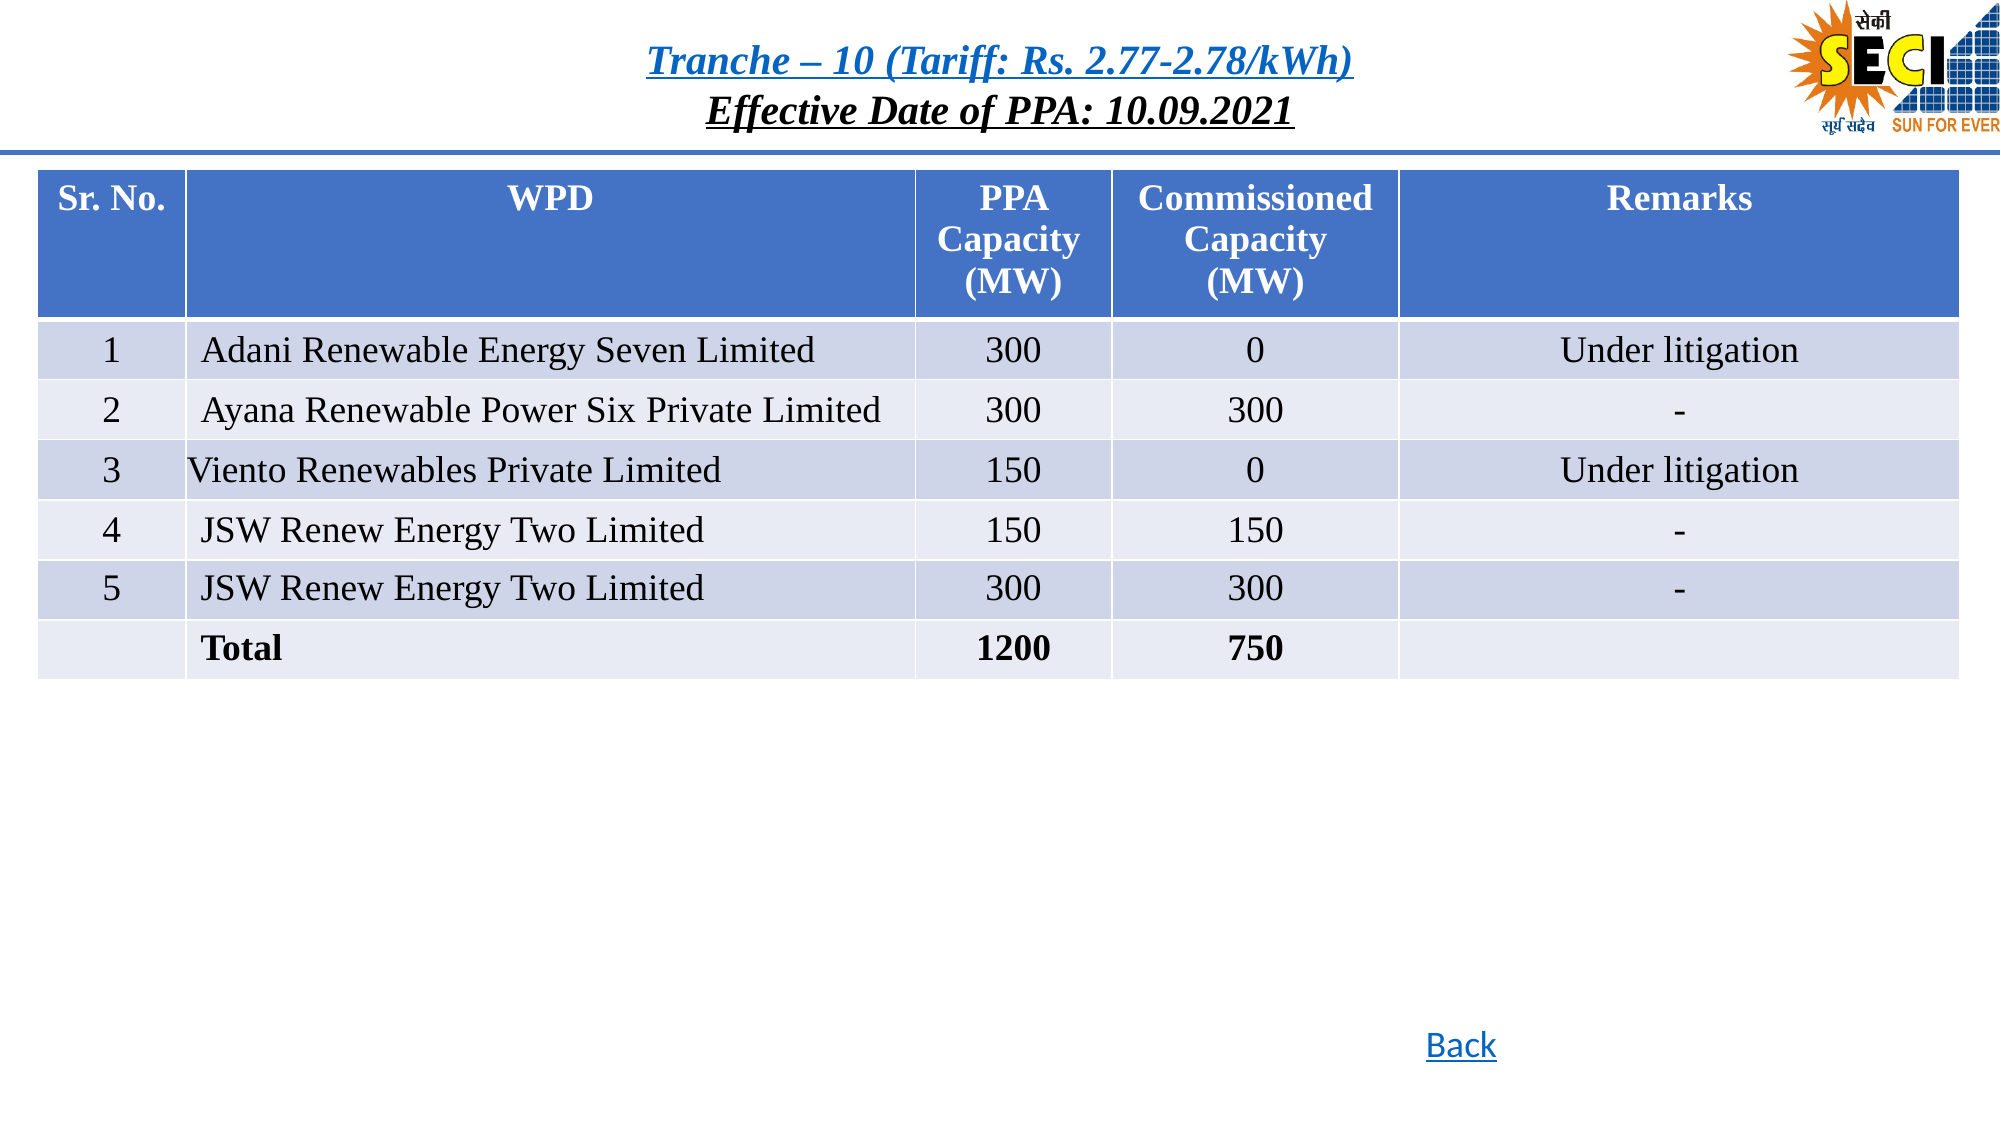

Tranche – 10 (Tariff: Rs. 2.77-2.78/kWh)
Effective Date of PPA: 10.09.2021
| Sr. No. | WPD | PPA Capacity (MW) | Commissioned Capacity (MW) | Remarks |
| --- | --- | --- | --- | --- |
| 1 | Adani Renewable Energy Seven Limited | 300 | 0 | Under litigation |
| 2 | Ayana Renewable Power Six Private Limited | 300 | 300 | - |
| 3 | Viento Renewables Private Limited | 150 | 0 | Under litigation |
| 4 | JSW Renew Energy Two Limited | 150 | 150 | - |
| 5 | JSW Renew Energy Two Limited | 300 | 300 | - |
|  | Total | 1200 | 750 |  |
Back